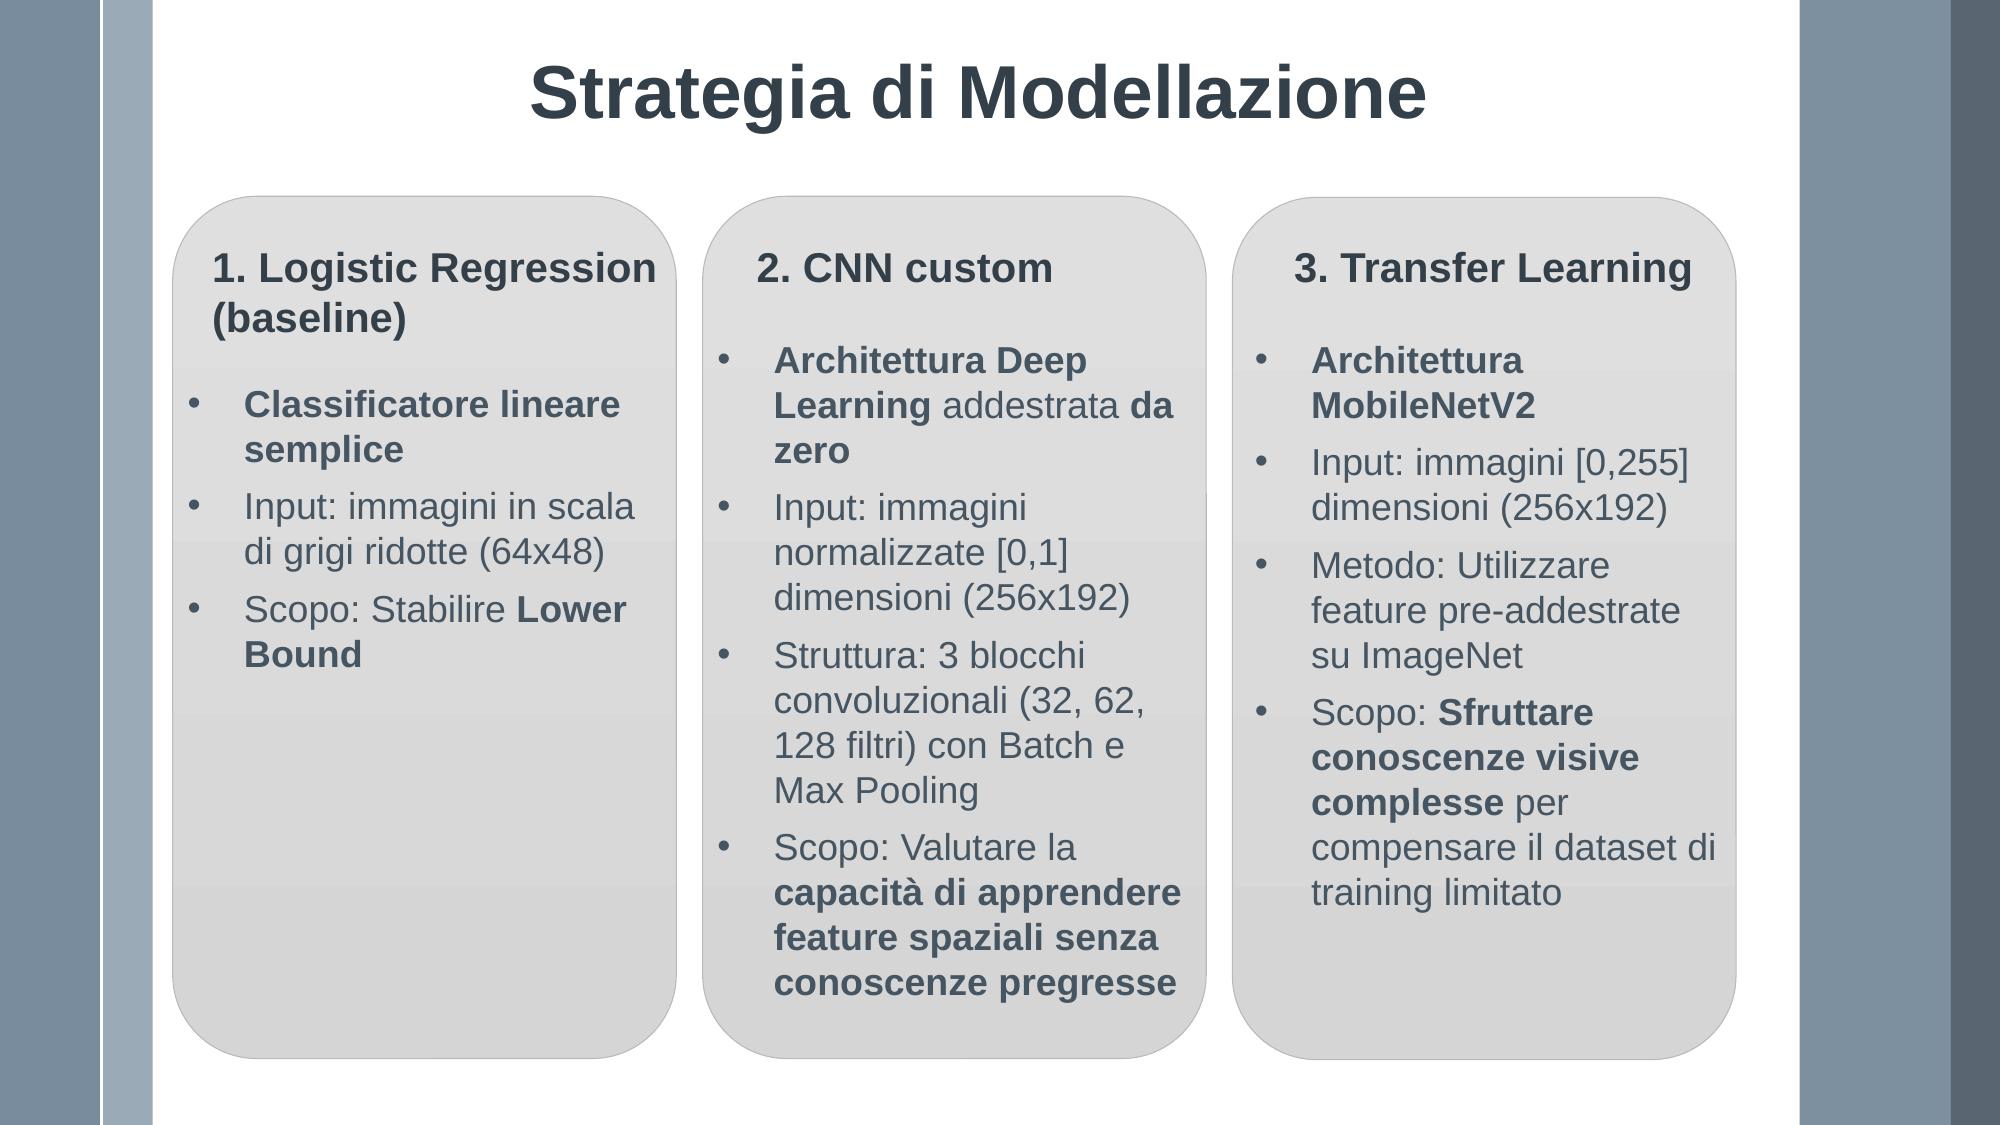

Strategia di Modellazione

1. Logistic Regression (baseline)
2. CNN custom
3. Transfer Learning
Architettura Deep Learning addestrata da zero
Input: immagini normalizzate [0,1] dimensioni (256x192)
Struttura: 3 blocchi convoluzionali (32, 62, 128 filtri) con Batch e Max Pooling
Scopo: Valutare la capacità di apprendere feature spaziali senza conoscenze pregresse
Architettura MobileNetV2
Input: immagini [0,255] dimensioni (256x192)
Metodo: Utilizzare feature pre-addestrate su ImageNet
Scopo: Sfruttare conoscenze visive complesse per compensare il dataset di training limitato
Classificatore lineare semplice
Input: immagini in scala di grigi ridotte (64x48)
Scopo: Stabilire Lower Bound